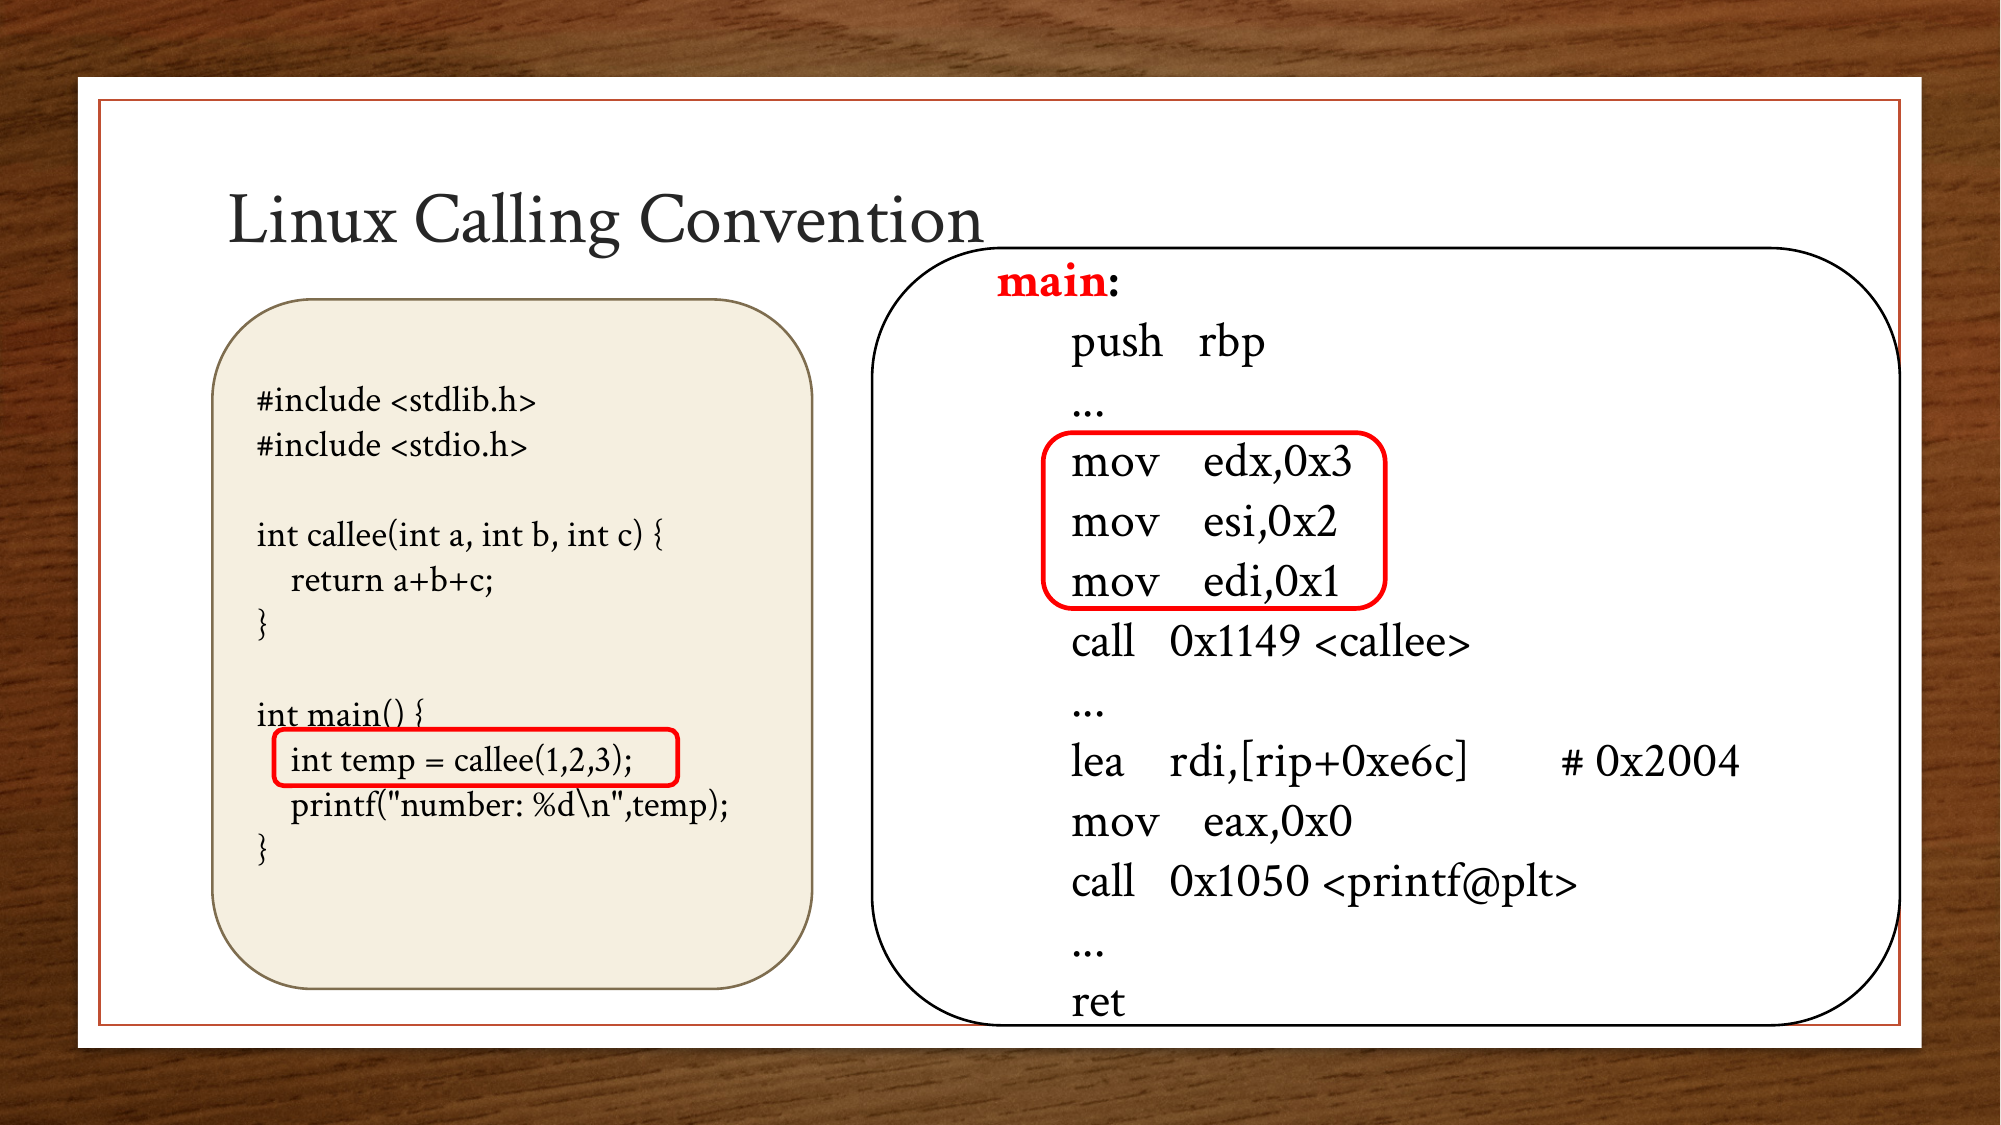

# Linux Calling Convention
main:
push   rbp
...
mov    edx,0x3
mov    esi,0x2
mov    edi,0x1
call   0x1149 <callee>
...
lea    rdi,[rip+0xe6c]        # 0x2004
mov    eax,0x0
call   0x1050 <printf@plt>
...
ret
#include <stdlib.h>
#include <stdio.h>

int callee(int a, int b, int c) {
    return a+b+c;
}

int main() {
    int temp = callee(1,2,3);
    printf("number: %d\n",temp);
}